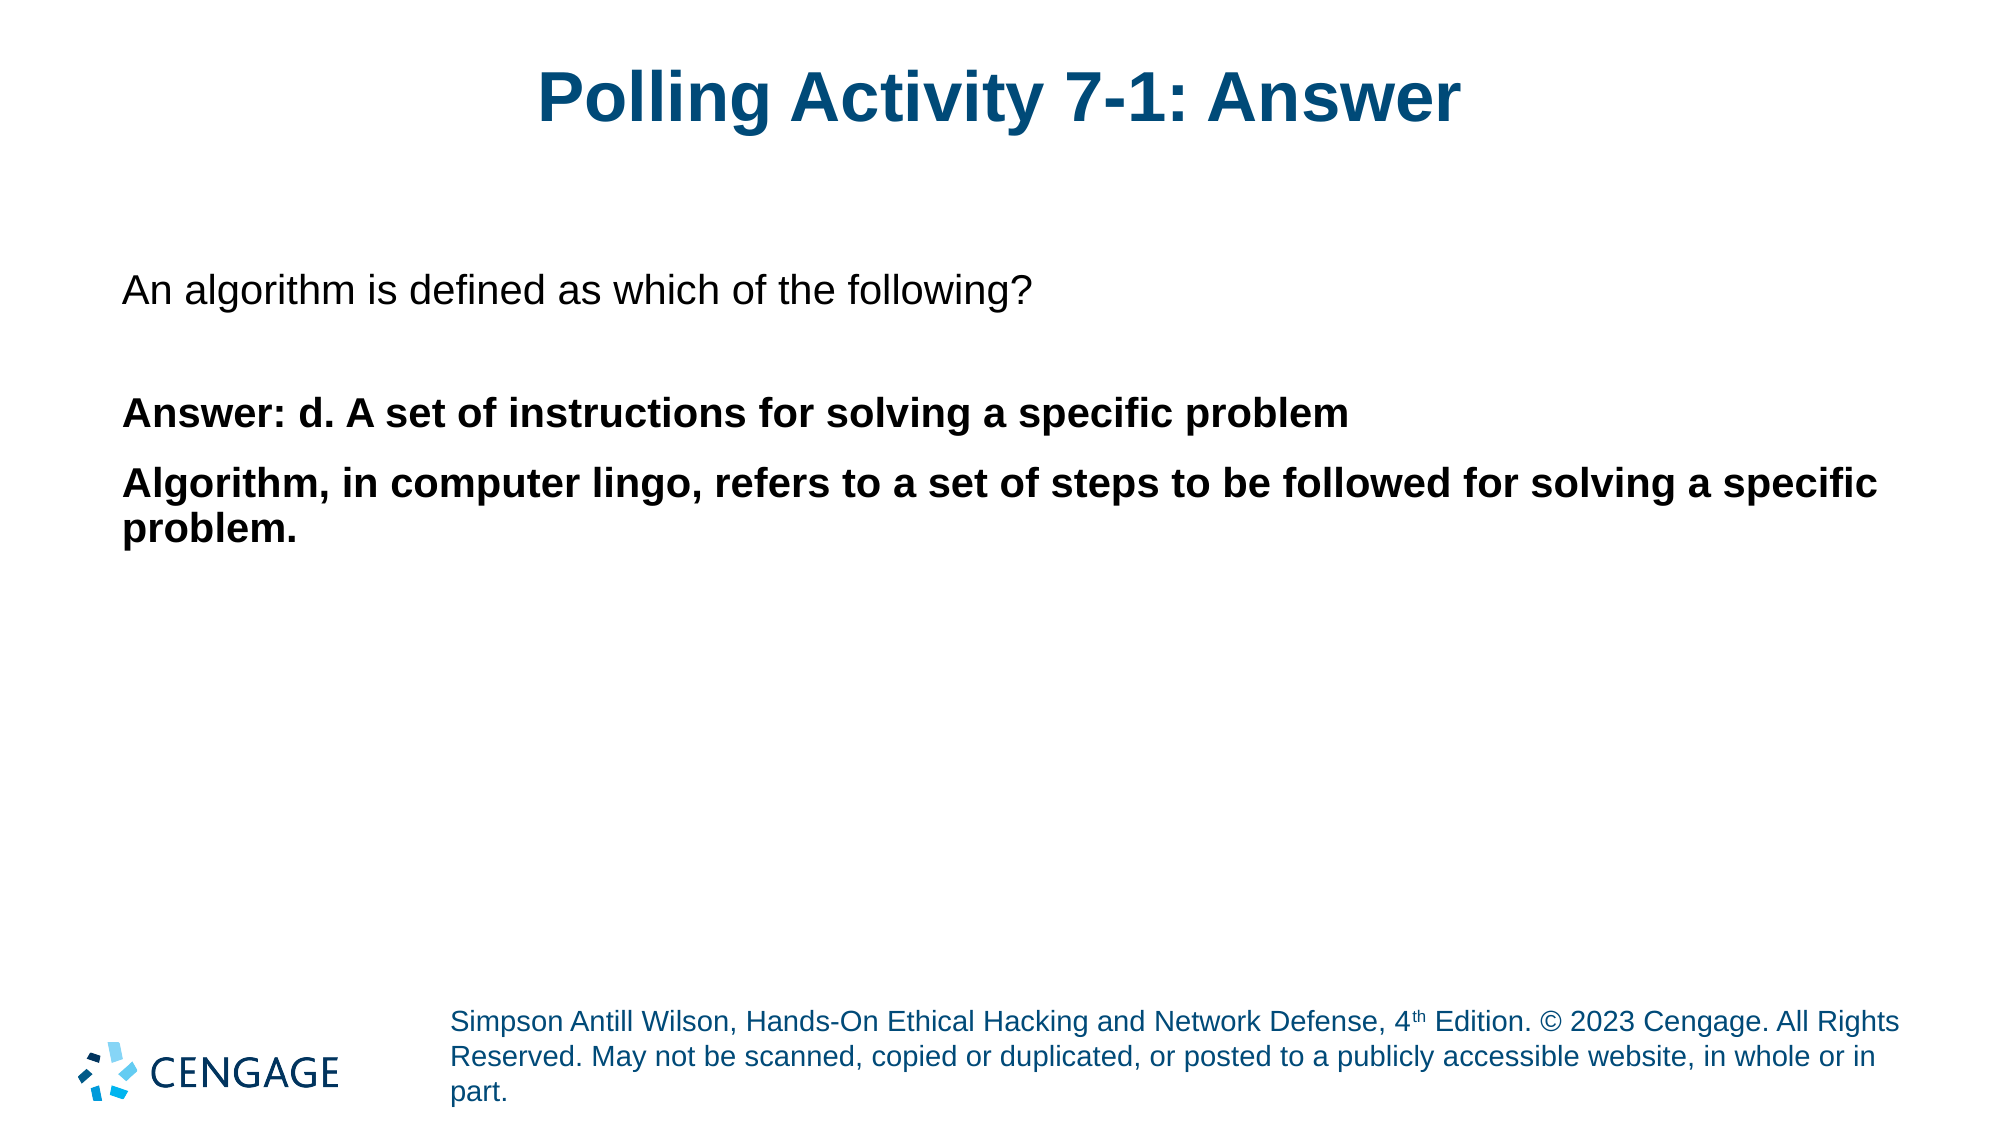

# Polling Activity 7-1: Answer
An algorithm is defined as which of the following?

Answer: d. A set of instructions for solving a specific problem
Algorithm, in computer lingo, refers to a set of steps to be followed for solving a specific problem.